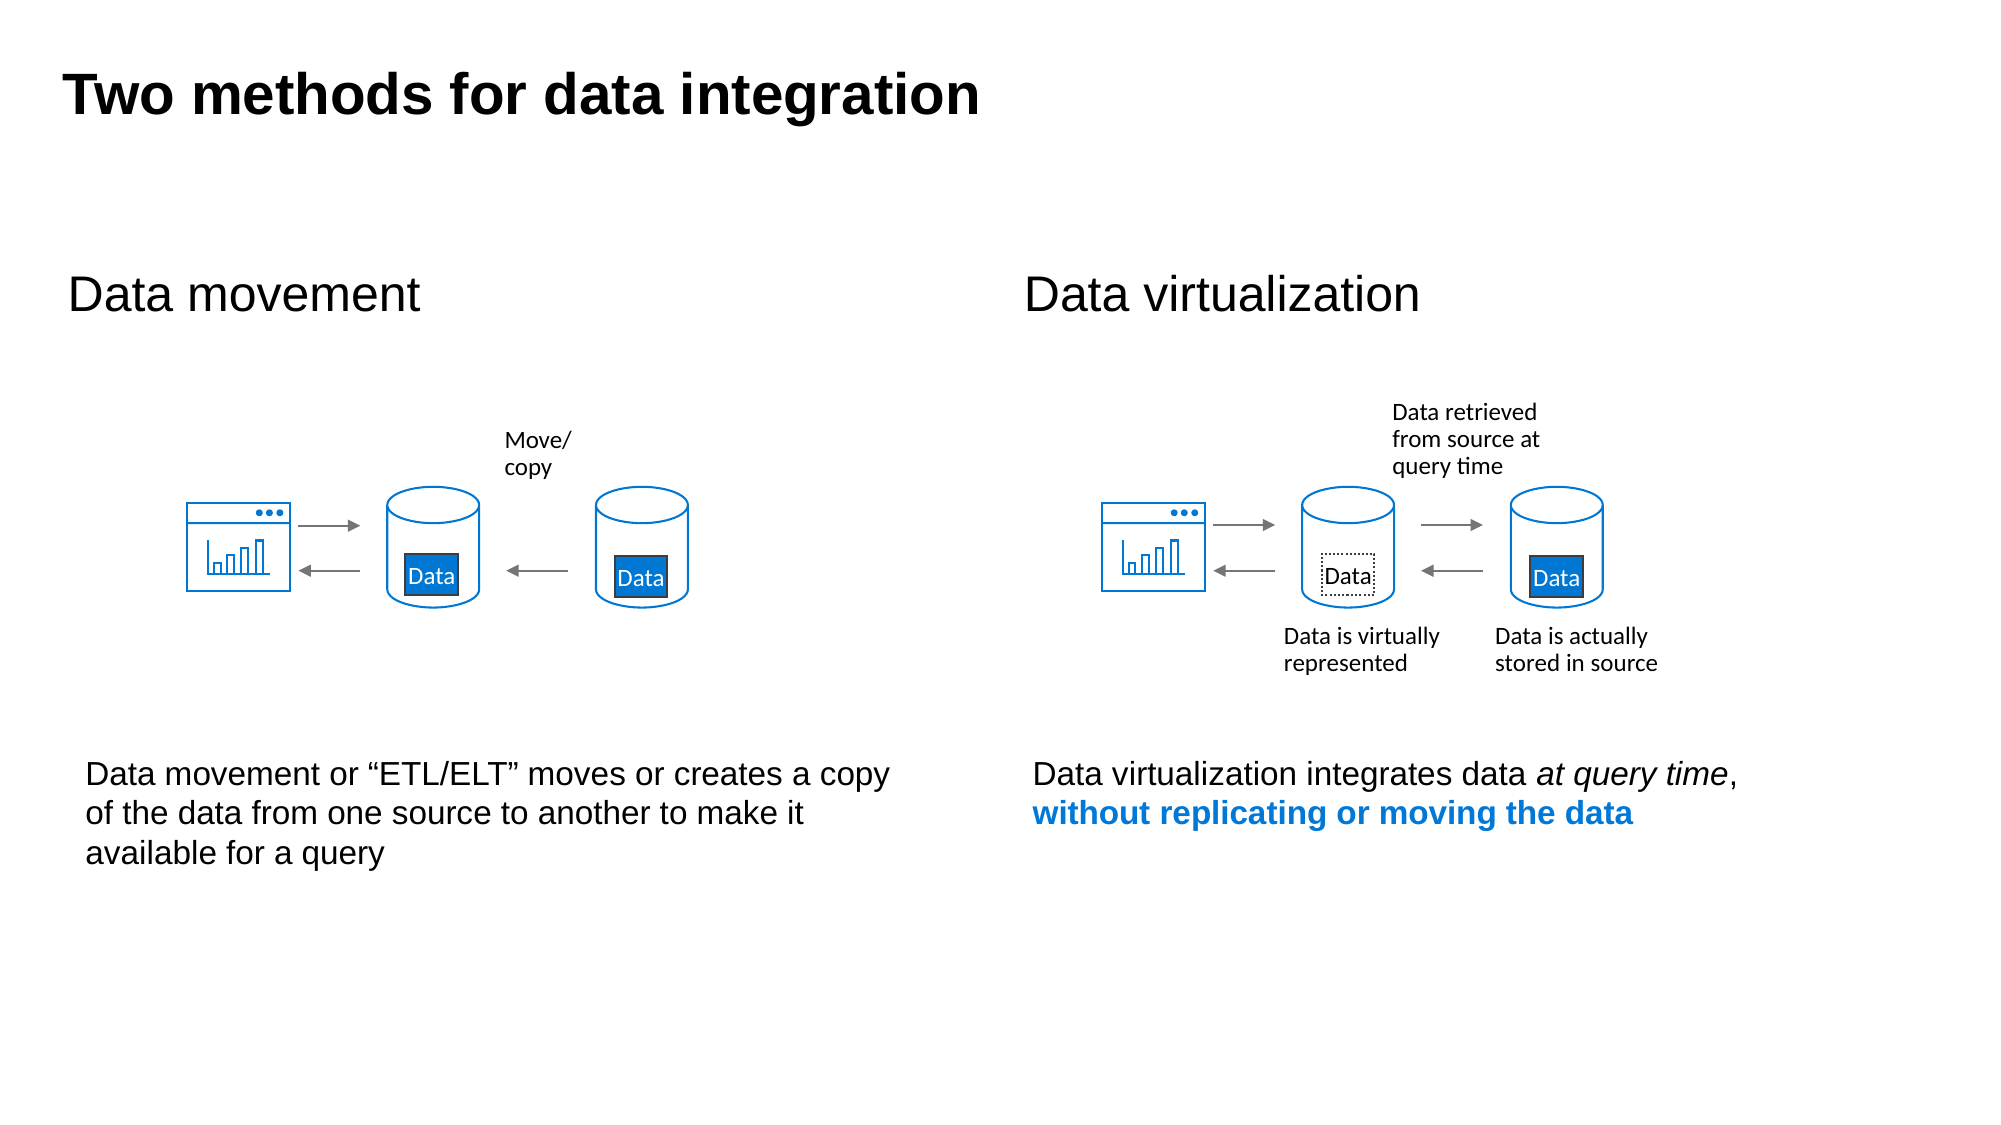

# Two methods for data integration
Data virtualization
Data movement
Data retrieved from source at query time
Move/ copy

Data
Data
Data
Data
Data is virtually represented
Data is actually stored in source
Data movement or “ETL/ELT” moves or creates a copy of the data from one source to another to make it available for a query
Data virtualization integrates data at query time, without replicating or moving the data